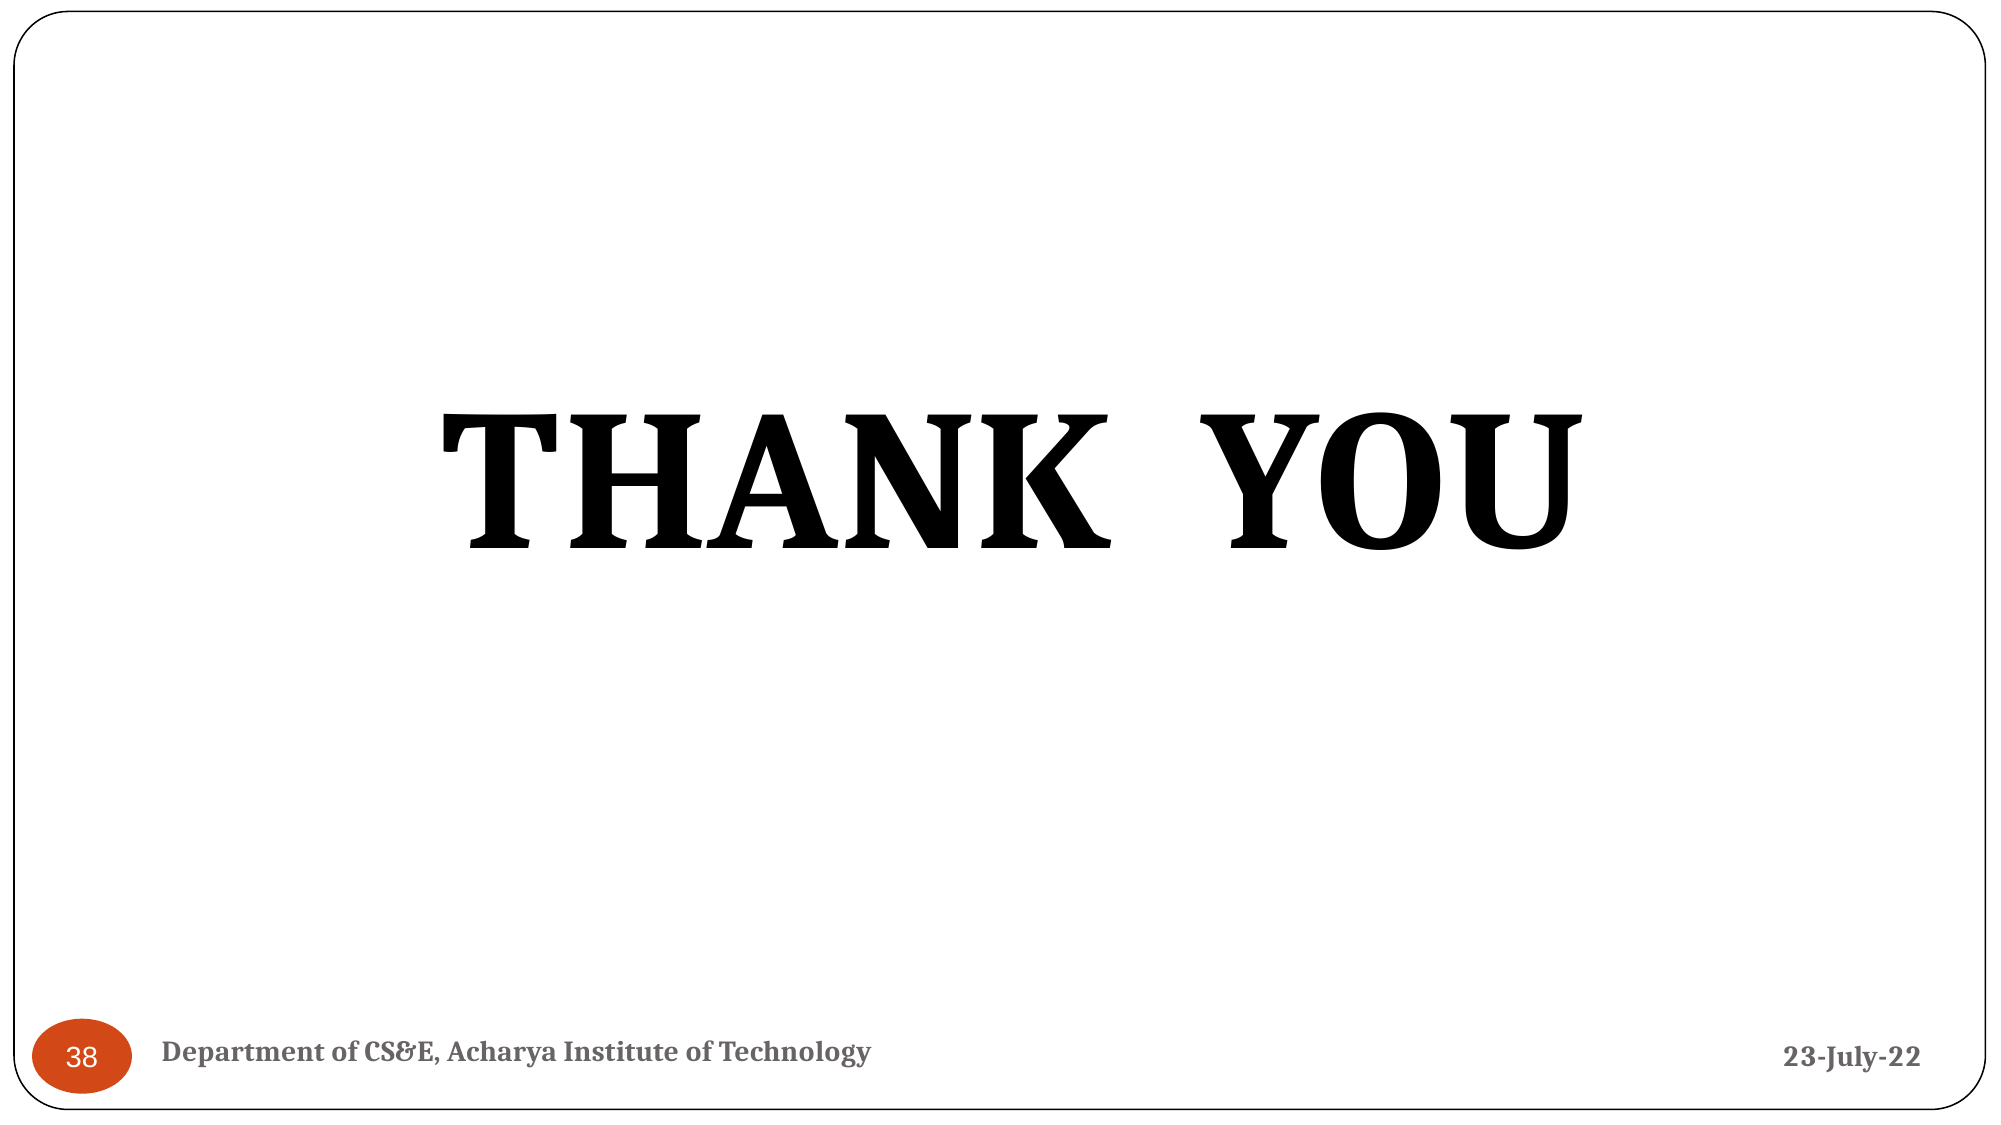

THANK  YOU
Department of CS&E, Acharya Institute of Technology
23-July-22
38